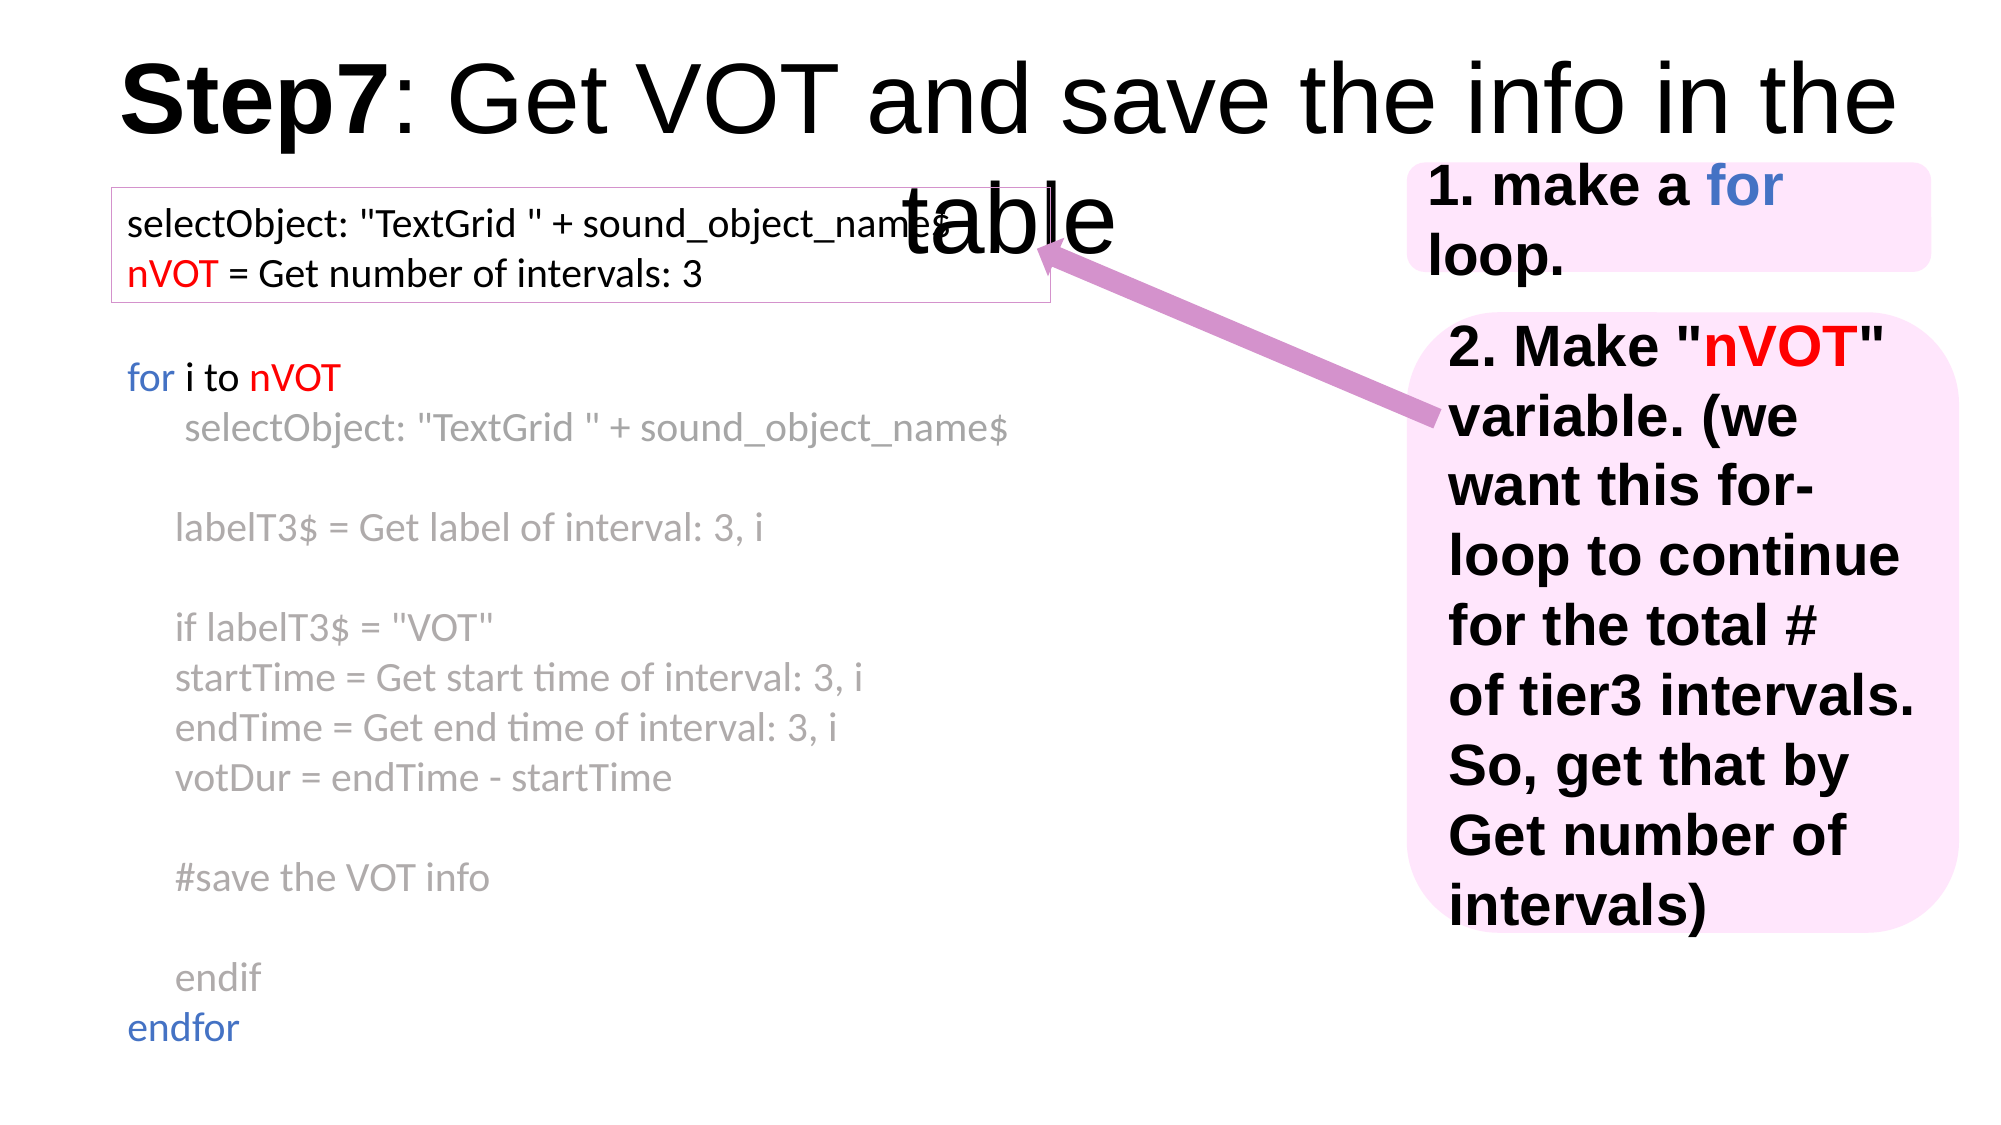

Step7: Get VOT and save the info in the table

1. make a for loop.
selectObject: "TextGrid " + sound_object_name$
nVOT = Get number of intervals: 3
2. Make "nVOT" variable. (we want this for-loop to continue for the total # of tier3 intervals. So, get that by Get number of intervals)
for i to nVOT
      selectObject: "TextGrid " + sound_object_name$

     labelT3$ = Get label of interval: 3, i

     if labelT3$ = "VOT"
     startTime = Get start time of interval: 3, i
     endTime = Get end time of interval: 3, i
     votDur = endTime - startTime

     #save the VOT info

     endif
endfor